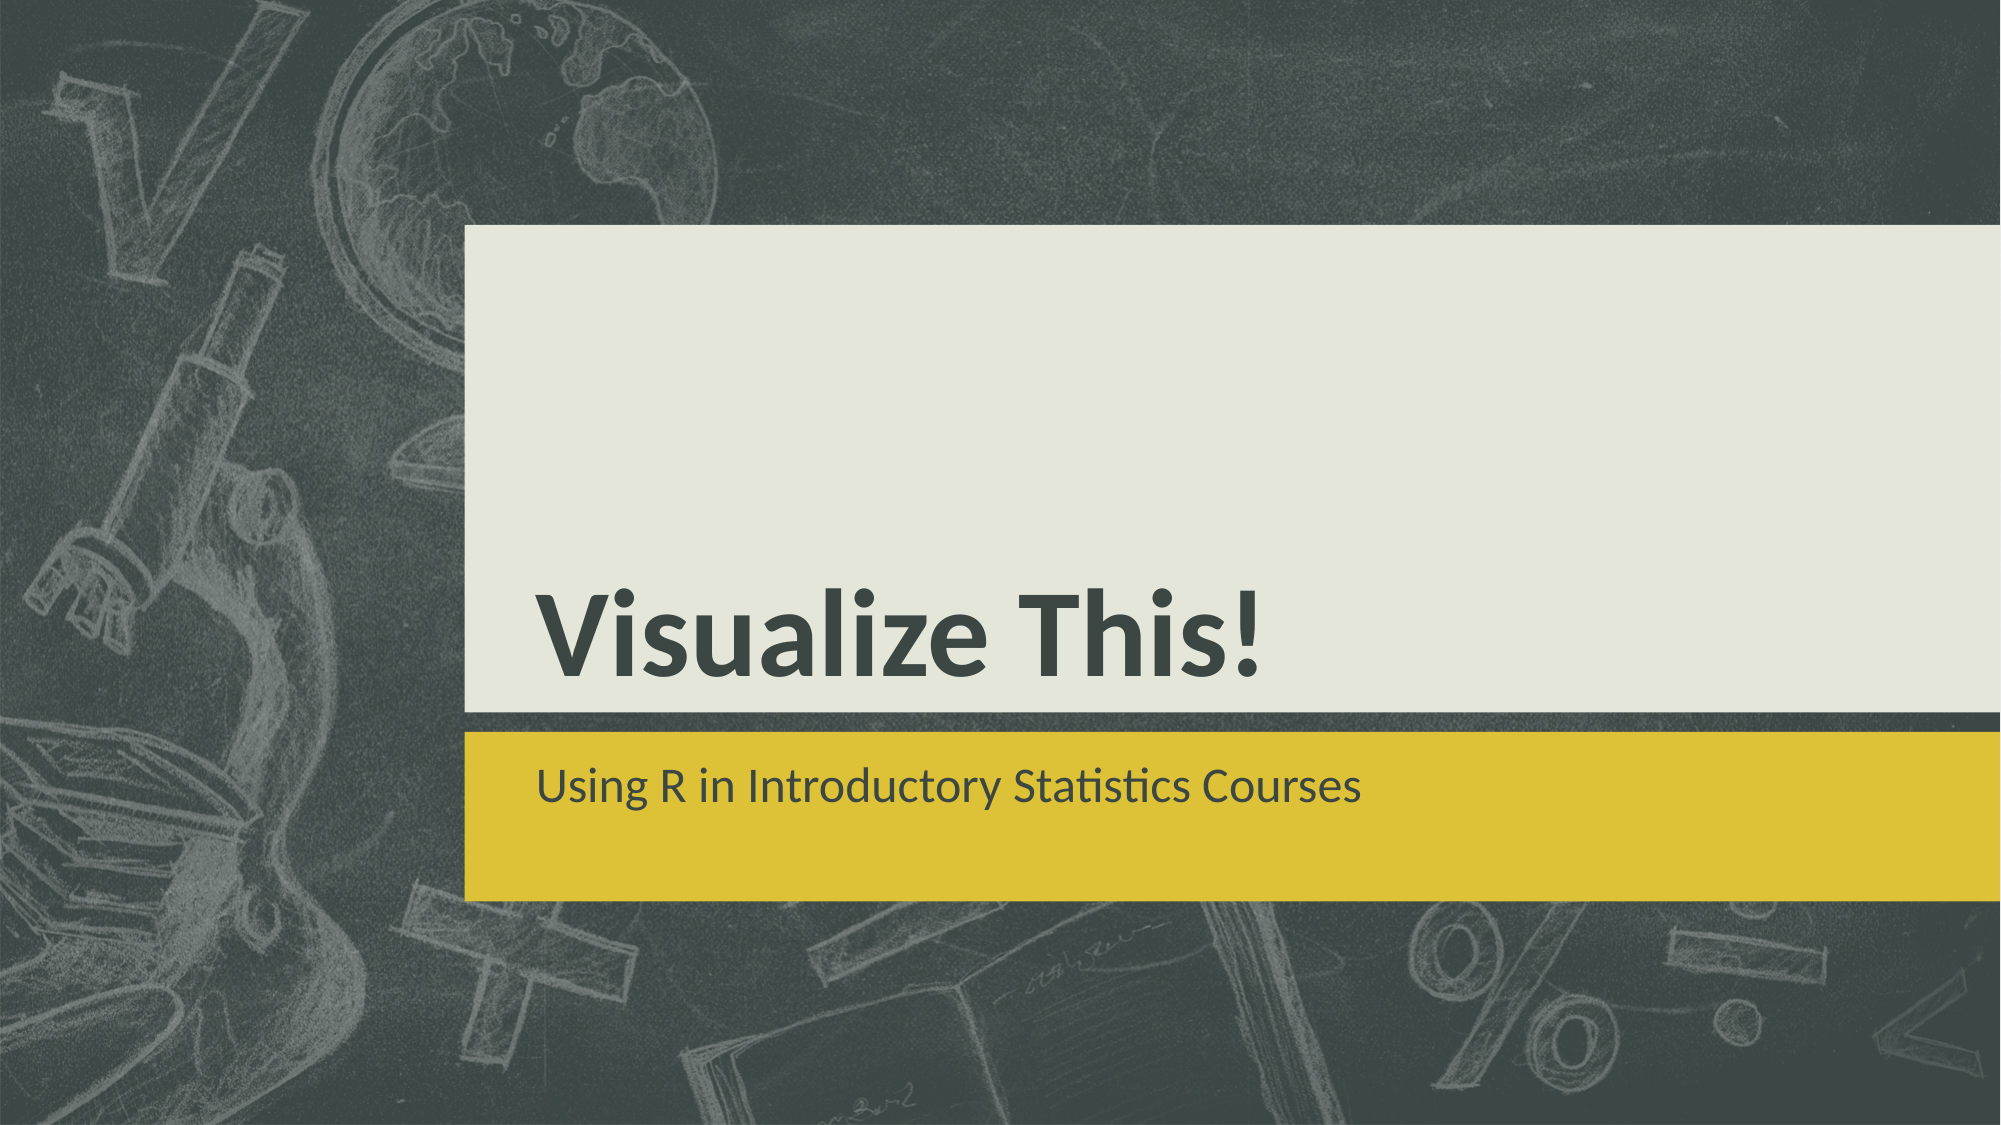

# Visualize This!
Using R in Introductory Statistics Courses